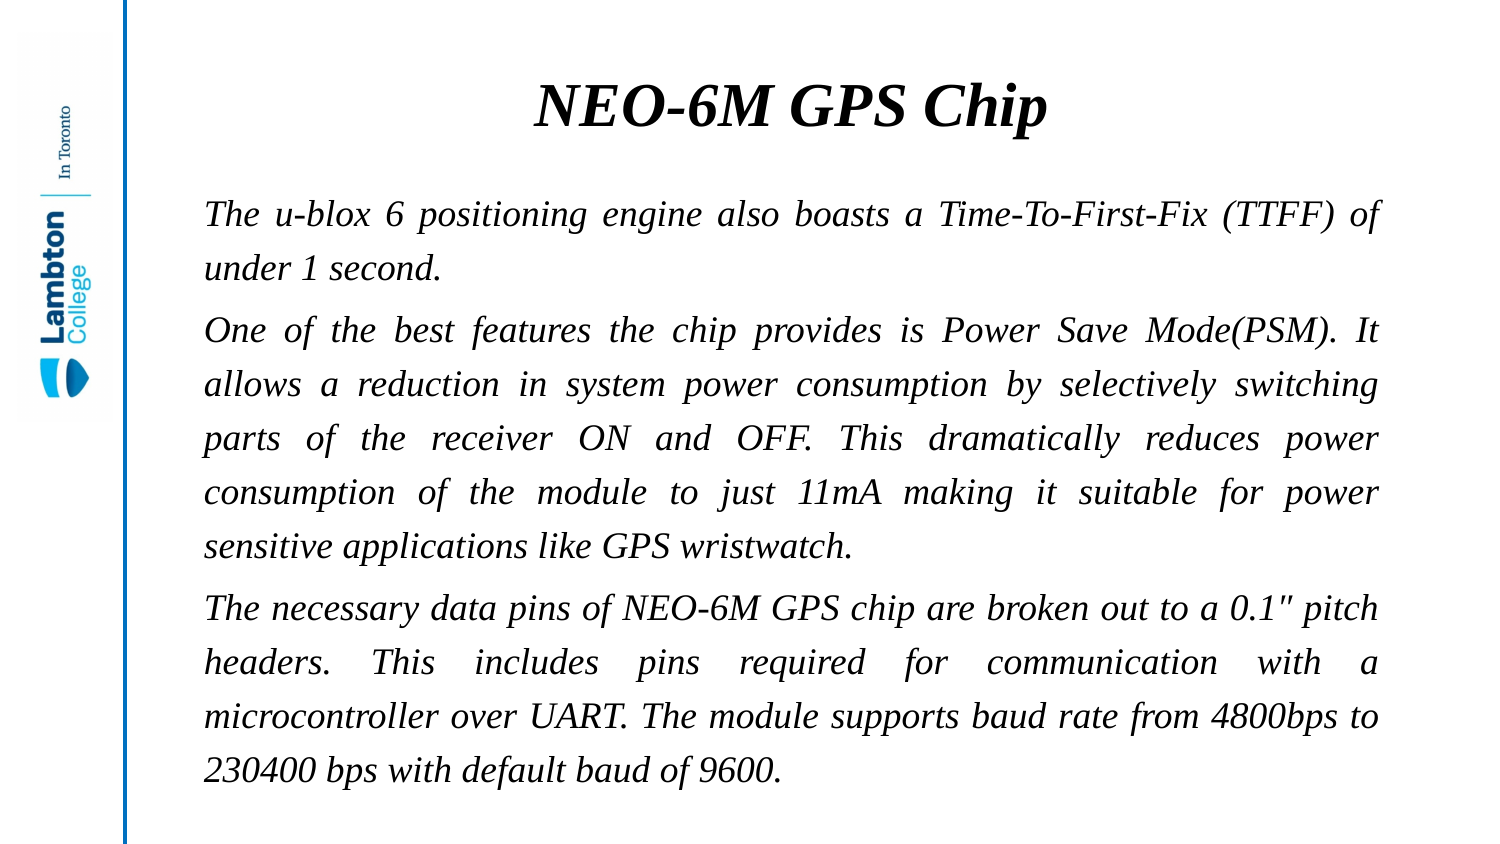

# NEO-6M GPS Chip
The u-blox 6 positioning engine also boasts a Time-To-First-Fix (TTFF) of under 1 second.
One of the best features the chip provides is Power Save Mode(PSM). It allows a reduction in system power consumption by selectively switching parts of the receiver ON and OFF. This dramatically reduces power consumption of the module to just 11mA making it suitable for power sensitive applications like GPS wristwatch.
The necessary data pins of NEO-6M GPS chip are broken out to a 0.1″ pitch headers. This includes pins required for communication with a microcontroller over UART. The module supports baud rate from 4800bps to 230400 bps with default baud of 9600.